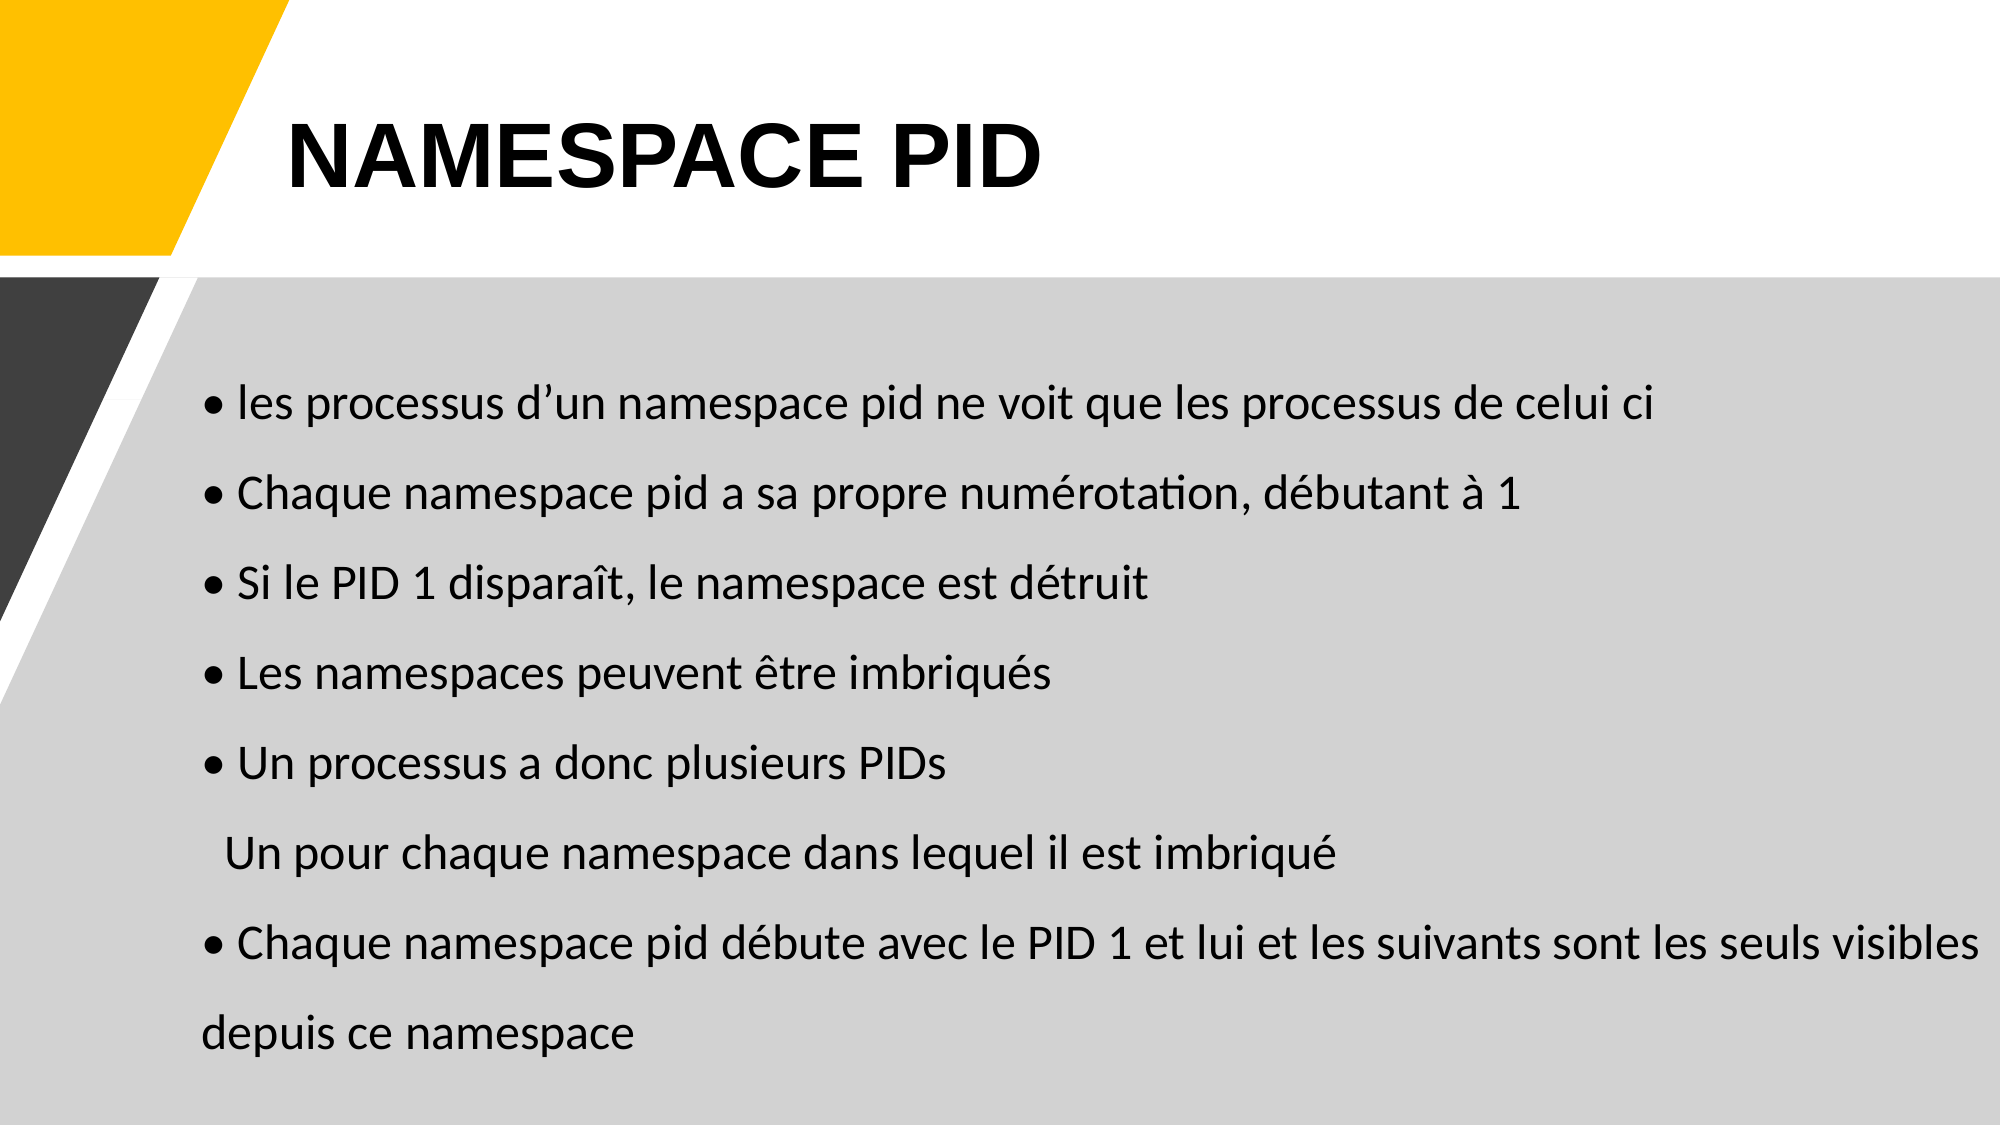

# NAMESPACE PID

• les processus d’un namespace pid ne voit que les processus de celui ci
• Chaque namespace pid a sa propre numérotation, débutant à 1
• Si le PID 1 disparaît, le namespace est détruit
• Les namespaces peuvent être imbriqués
• Un processus a donc plusieurs PIDs
  Un pour chaque namespace dans lequel il est imbriqué
• Chaque namespace pid débute avec le PID 1 et lui et les suivants sont les seuls visibles depuis ce namespace